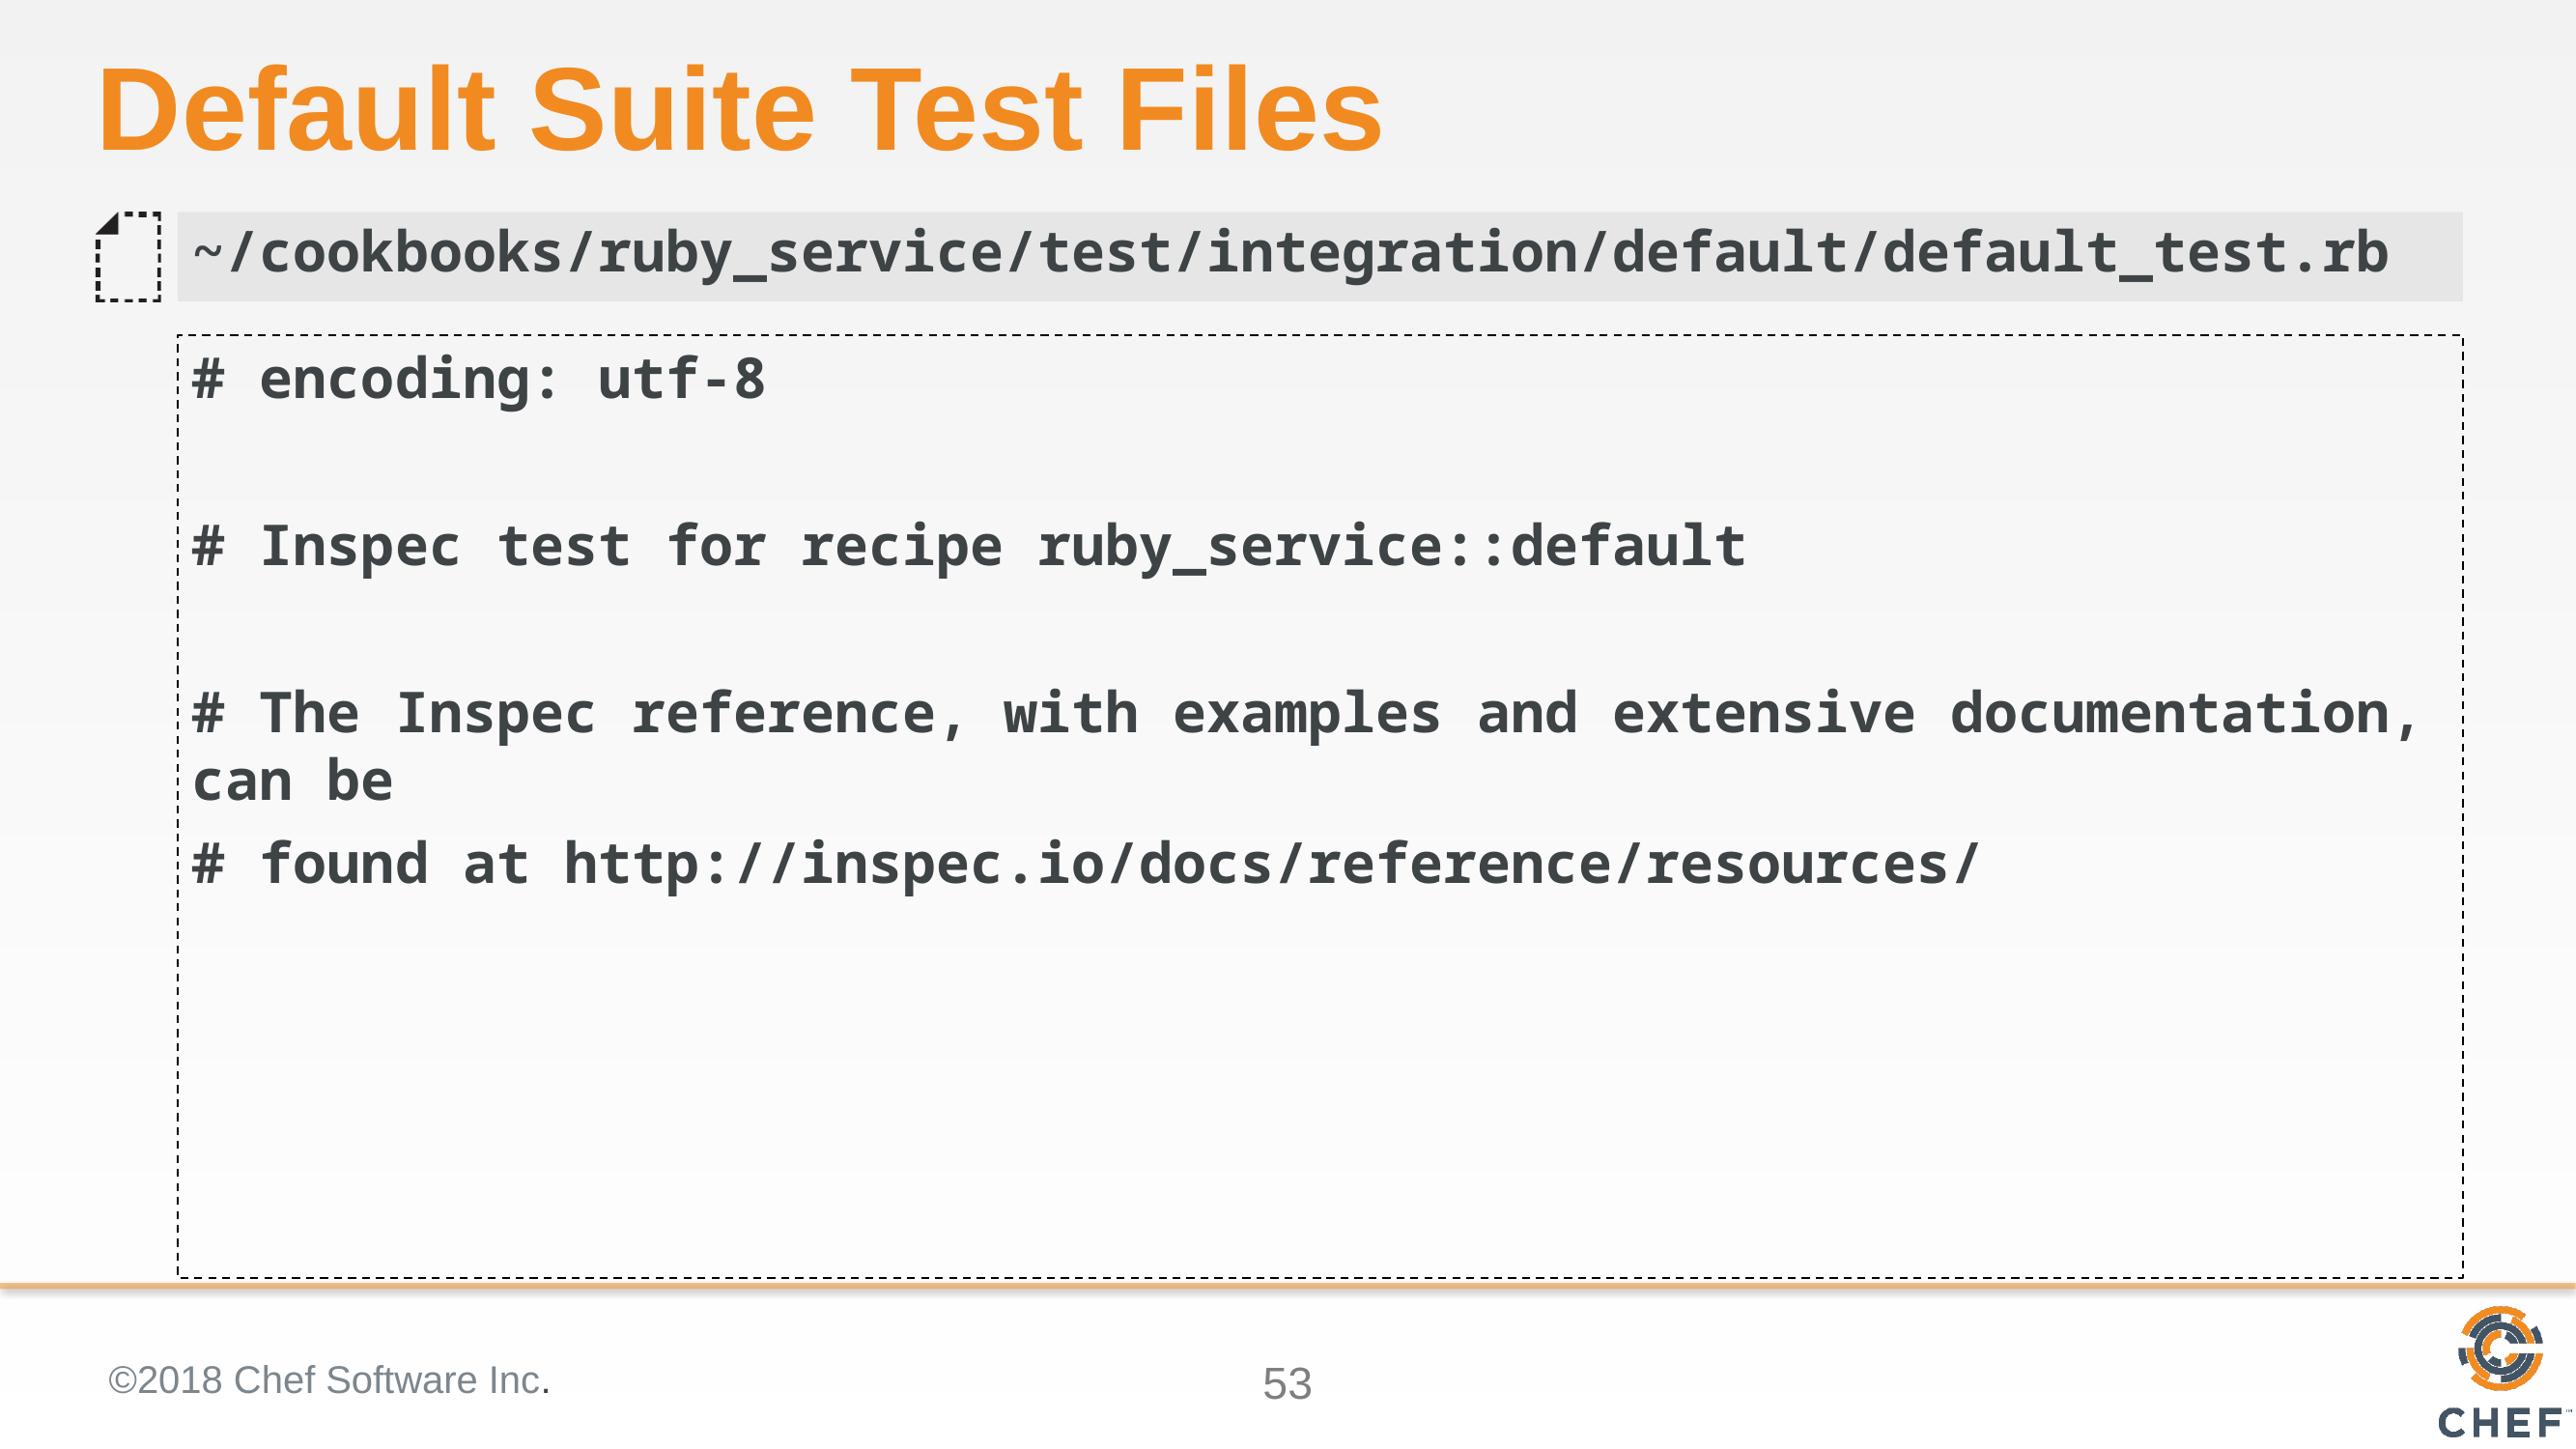

# Default Suite Test Files
~/cookbooks/ruby_service/test/integration/default/default_test.rb
# encoding: utf-8

# Inspec test for recipe ruby_service::default

# The Inspec reference, with examples and extensive documentation, can be
# found at http://inspec.io/docs/reference/resources/